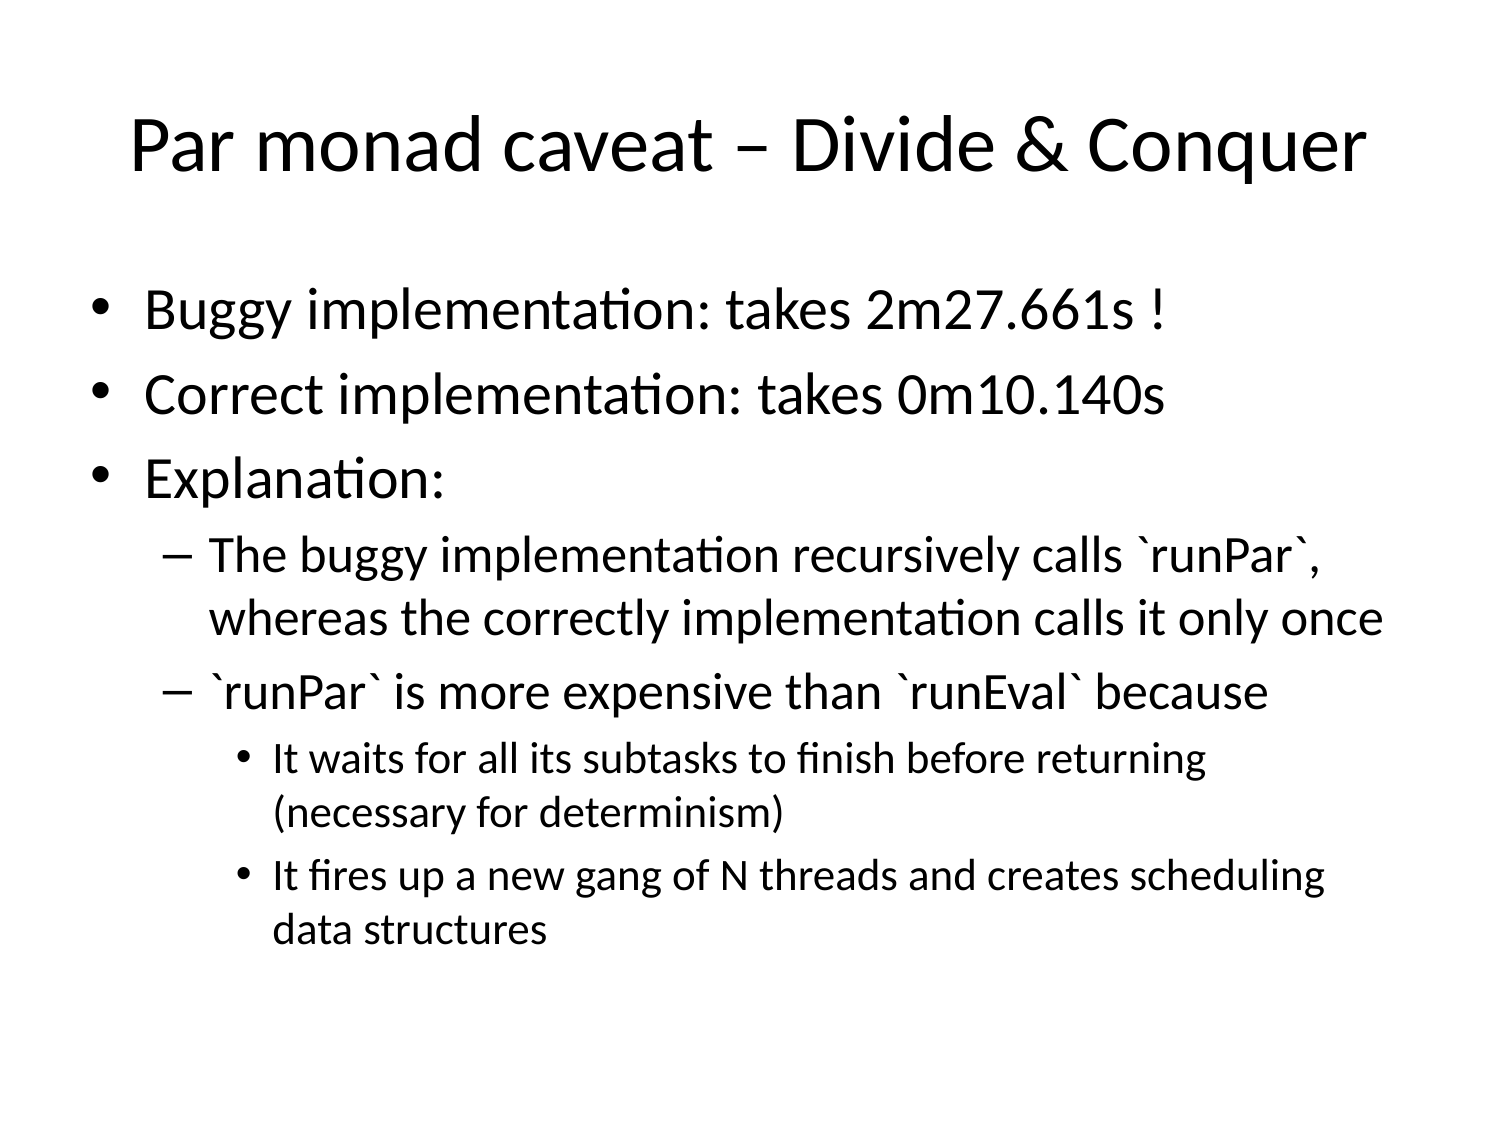

# Par monad caveat – Divide & Conquer
Buggy implementation: takes 2m27.661s !
Correct implementation: takes 0m10.140s
Explanation:
The buggy implementation recursively calls `runPar`, whereas the correctly implementation calls it only once
`runPar` is more expensive than `runEval` because
It waits for all its subtasks to finish before returning (necessary for determinism)
It fires up a new gang of N threads and creates scheduling data structures